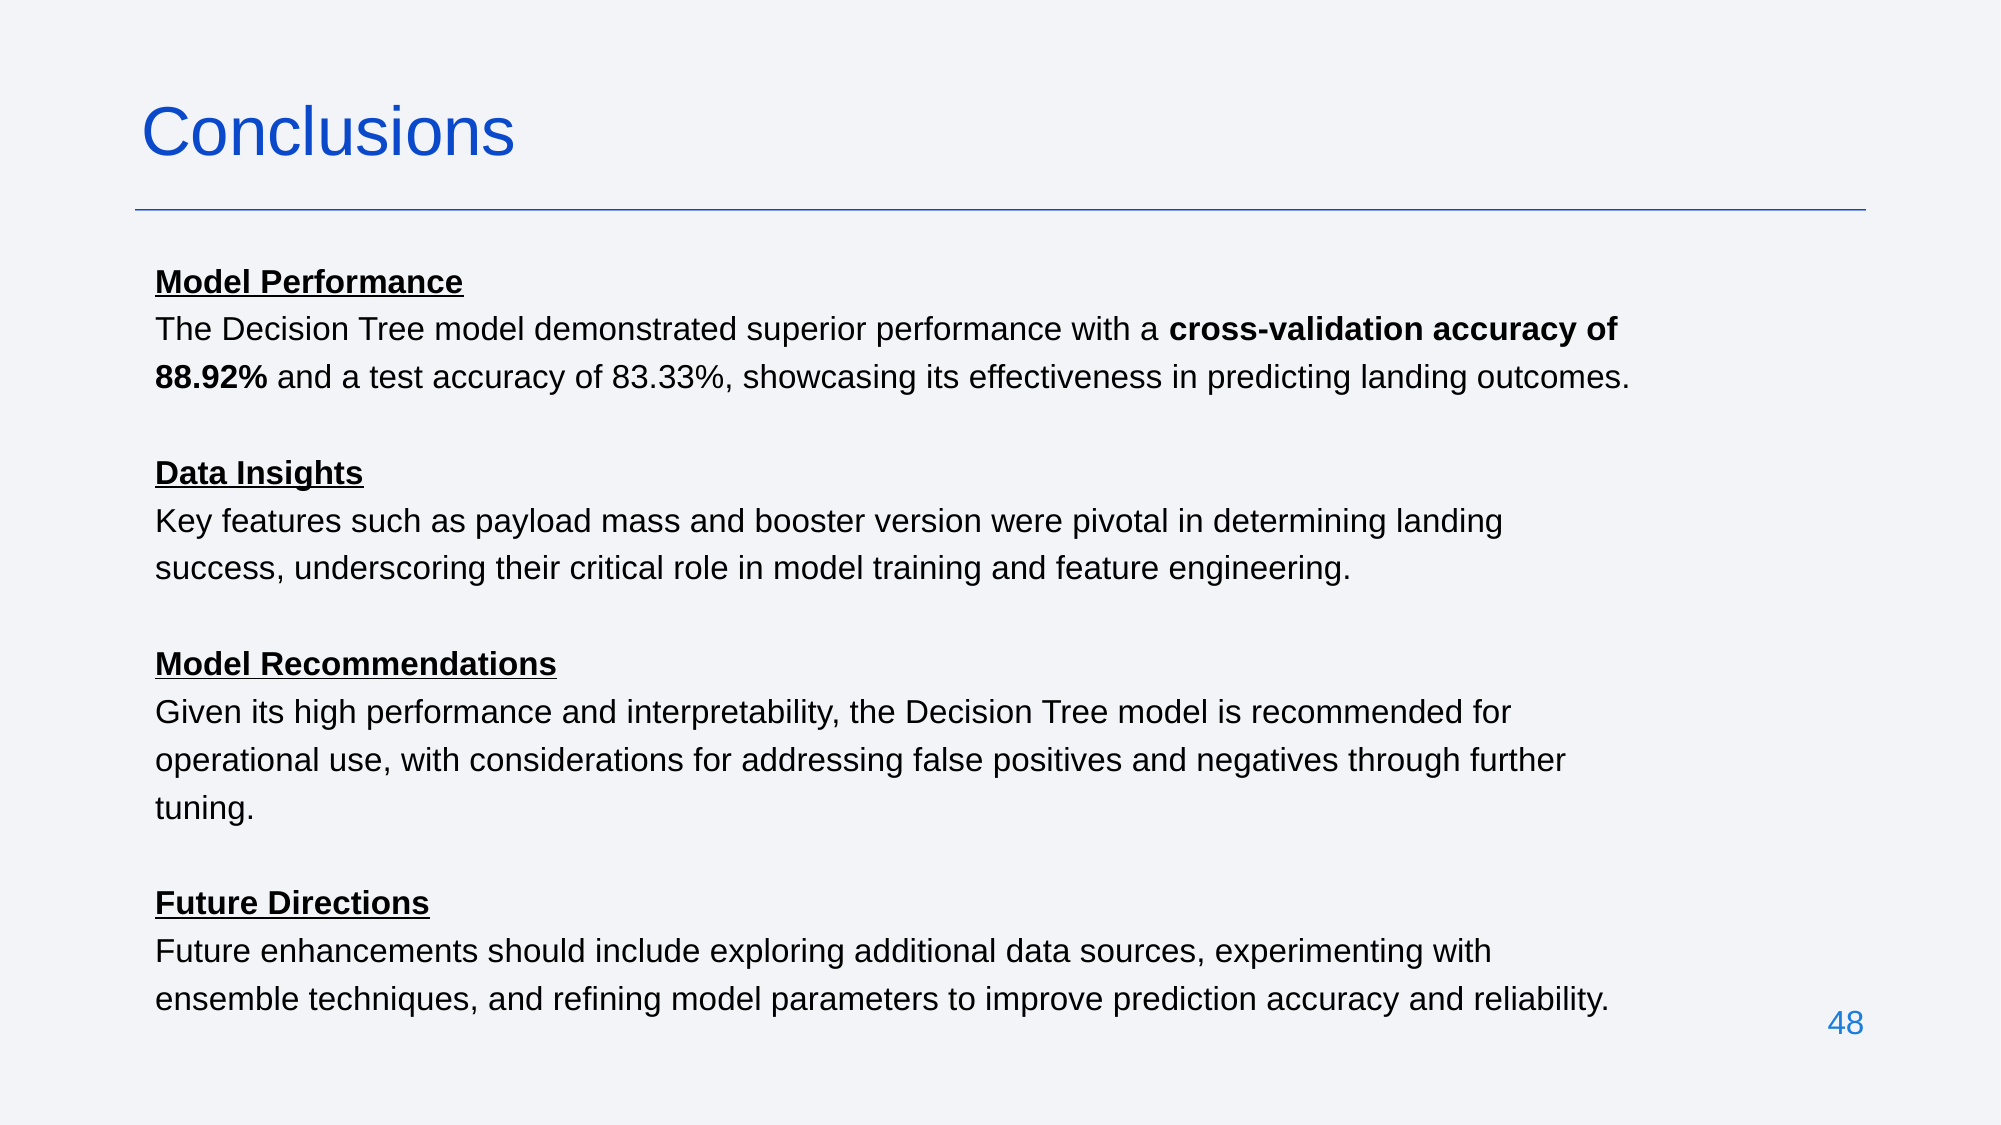

Conclusions
Model Performance
The Decision Tree model demonstrated superior performance with a cross-validation accuracy of 88.92% and a test accuracy of 83.33%, showcasing its effectiveness in predicting landing outcomes.

Data Insights
Key features such as payload mass and booster version were pivotal in determining landing success, underscoring their critical role in model training and feature engineering.

Model Recommendations
Given its high performance and interpretability, the Decision Tree model is recommended for operational use, with considerations for addressing false positives and negatives through further tuning.

Future Directions
Future enhancements should include exploring additional data sources, experimenting with ensemble techniques, and refining model parameters to improve prediction accuracy and reliability.

48